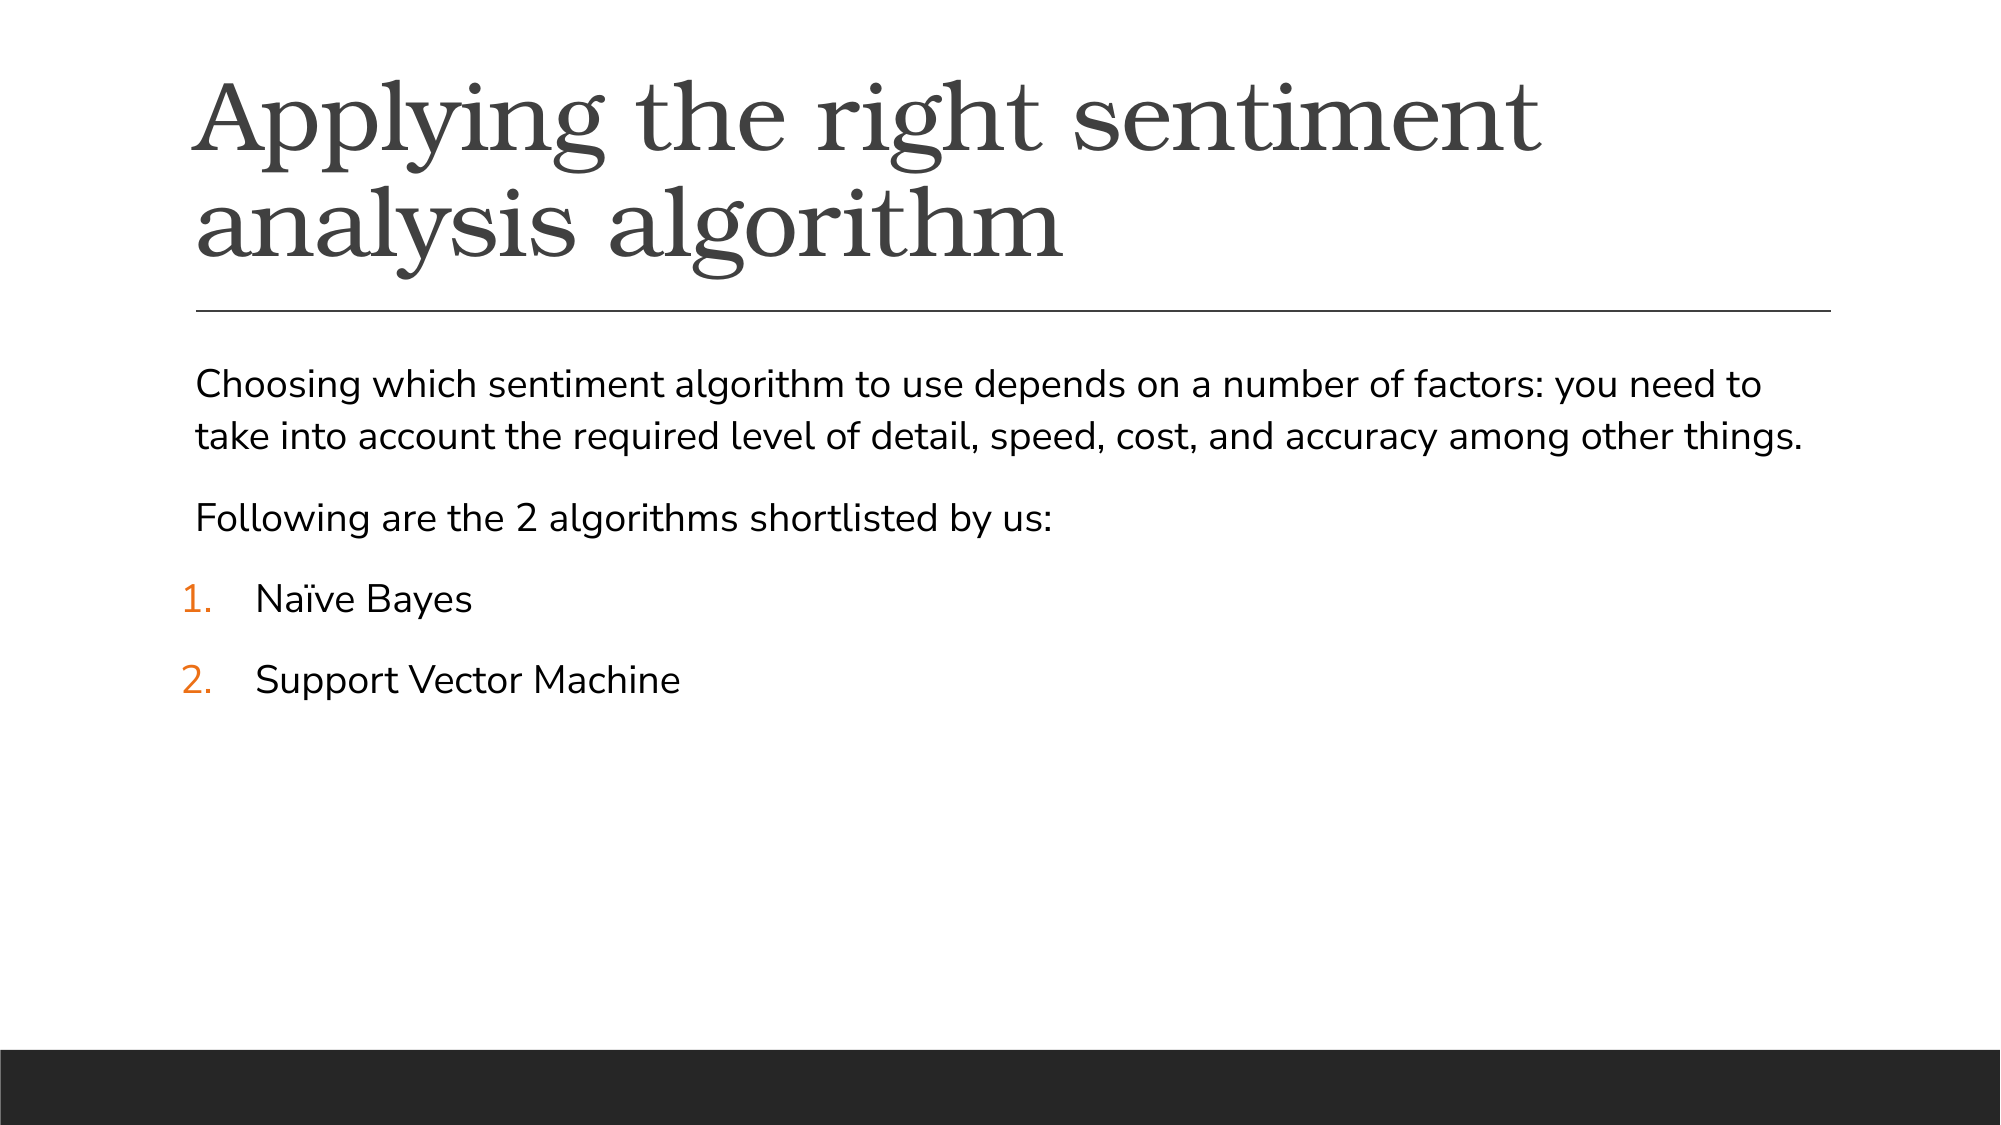

# Applying the right sentiment analysis algorithm
Choosing which sentiment algorithm to use depends on a number of factors: you need to take into account the required level of detail, speed, cost, and accuracy among other things.
Following are the 2 algorithms shortlisted by us:
Naïve Bayes
Support Vector Machine